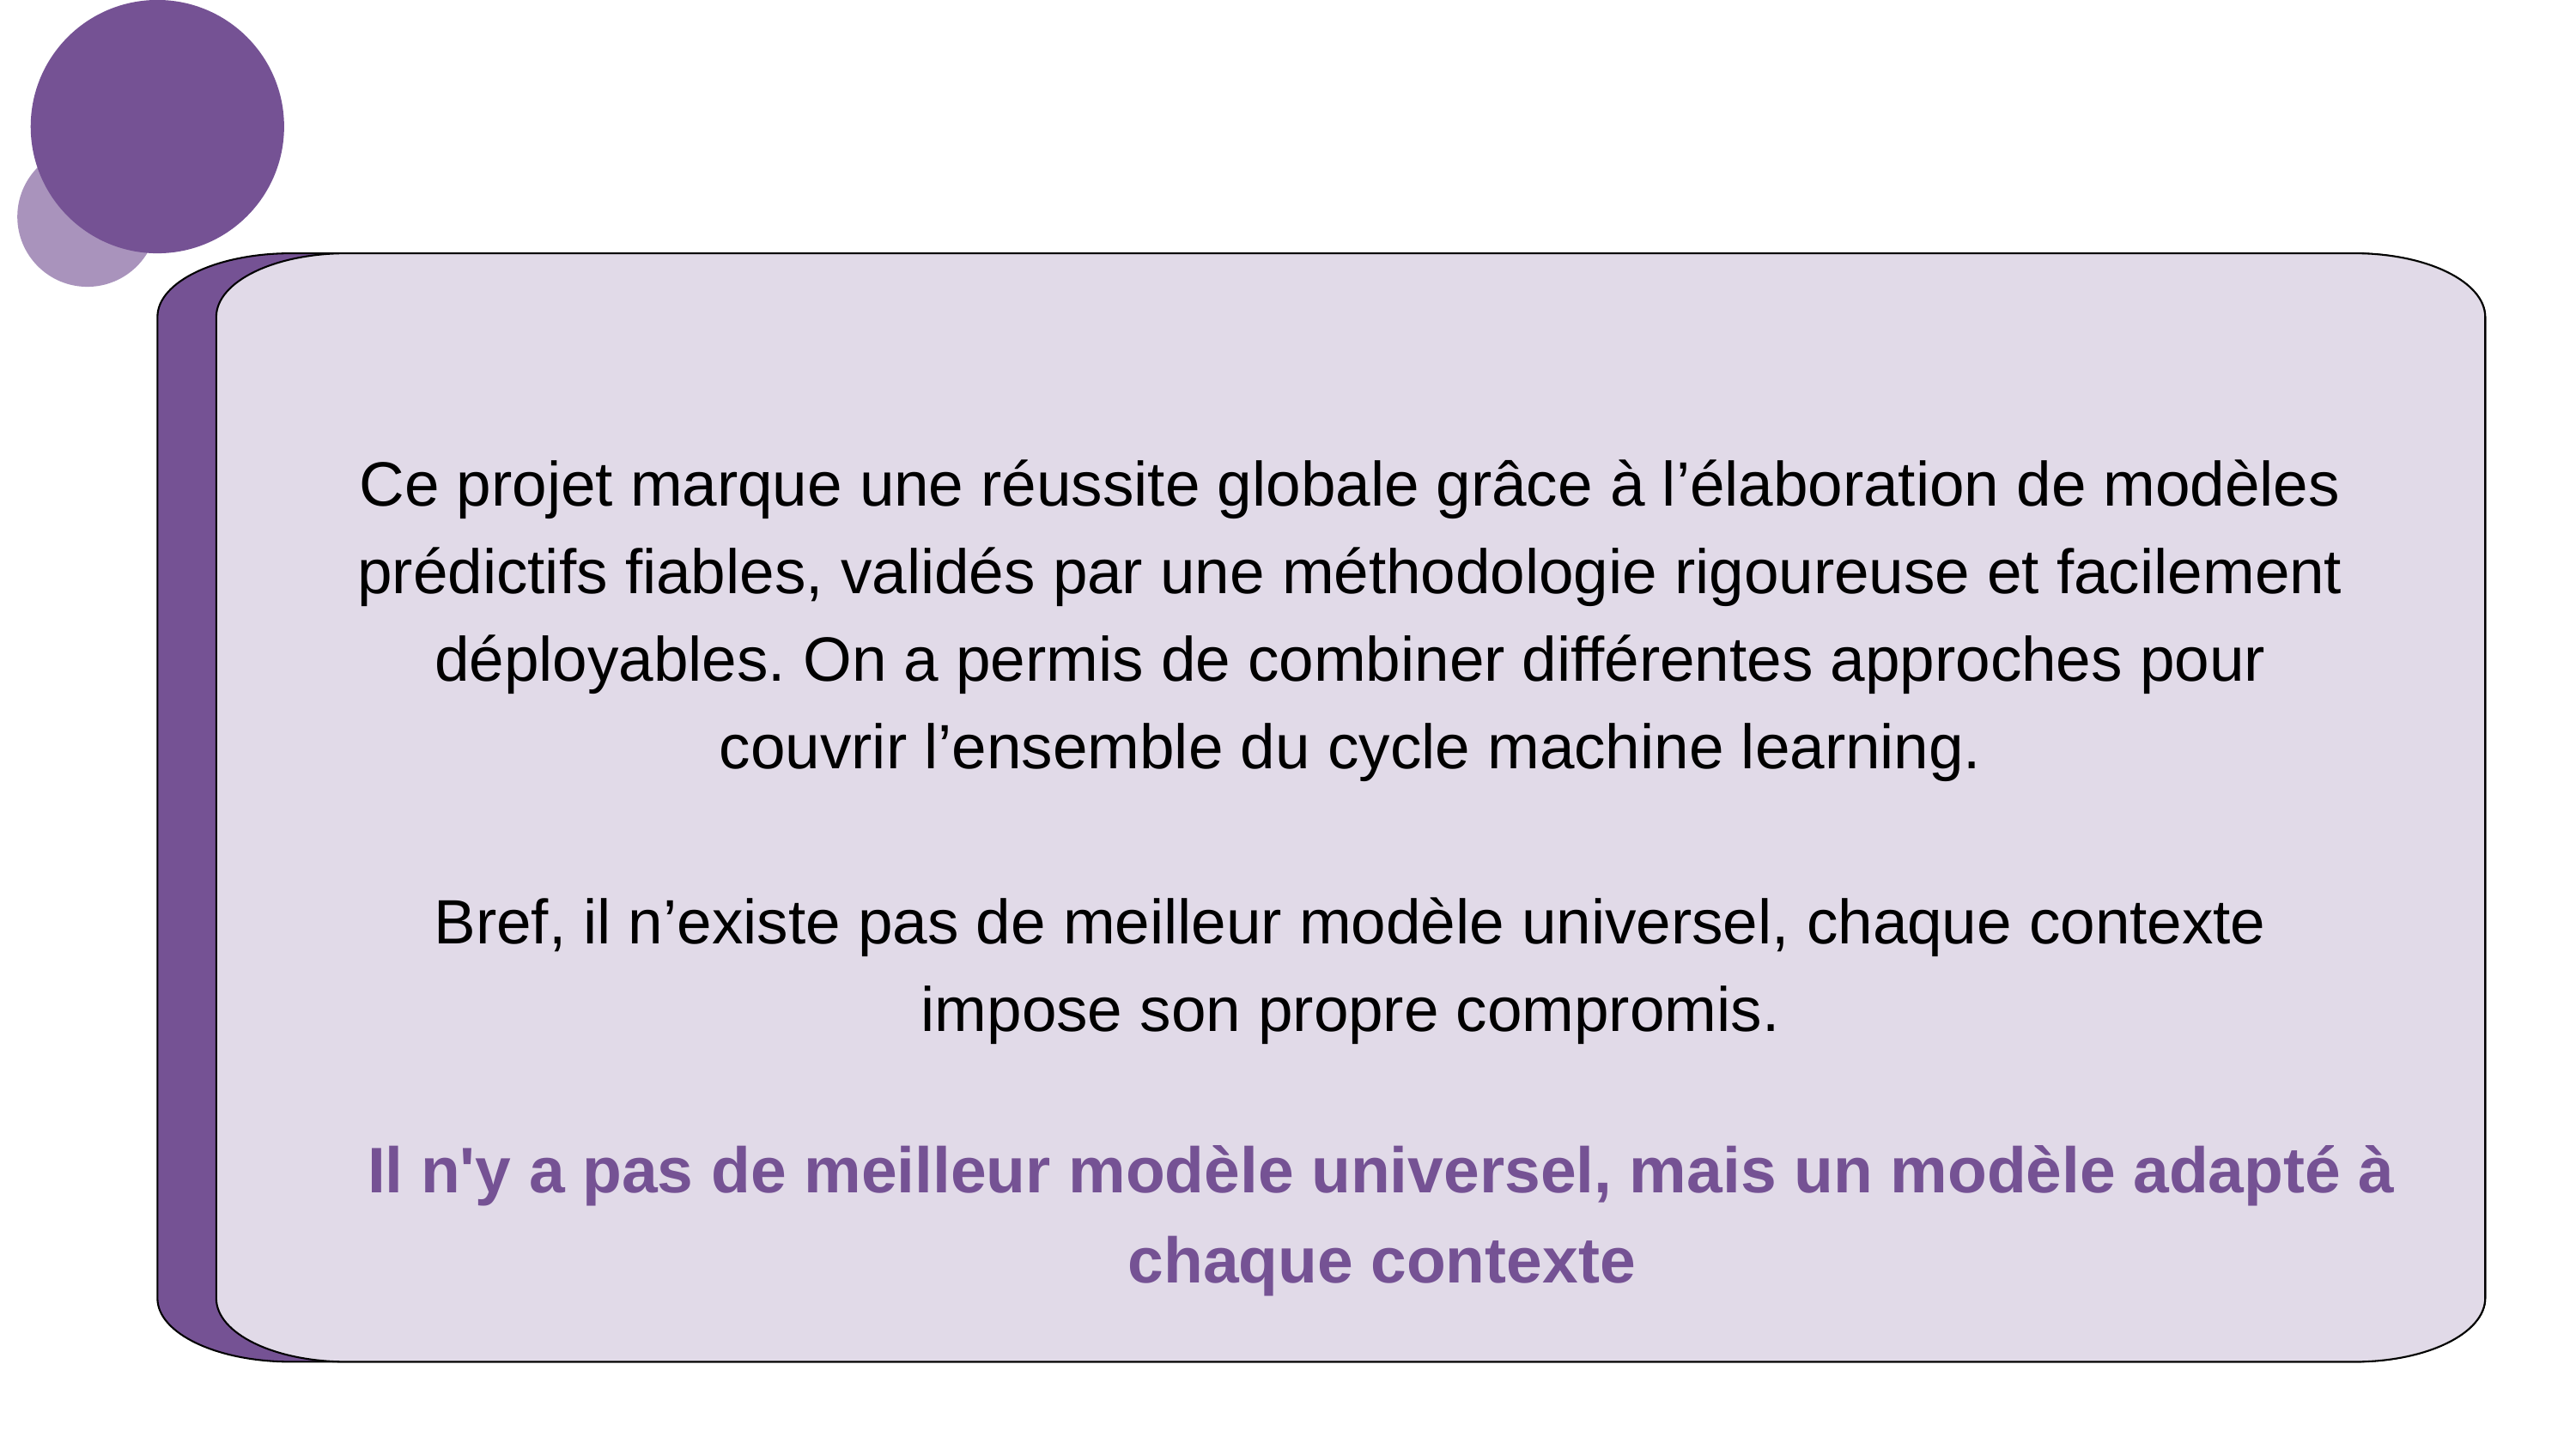

Ce projet marque une réussite globale grâce à l’élaboration de modèles prédictifs fiables, validés par une méthodologie rigoureuse et facilement déployables. On a permis de combiner différentes approches pour couvrir l’ensemble du cycle machine learning.

Bref, il n’existe pas de meilleur modèle universel, chaque contexte impose son propre compromis.

Il n'y a pas de meilleur modèle universel, mais un modèle adapté à chaque contexte